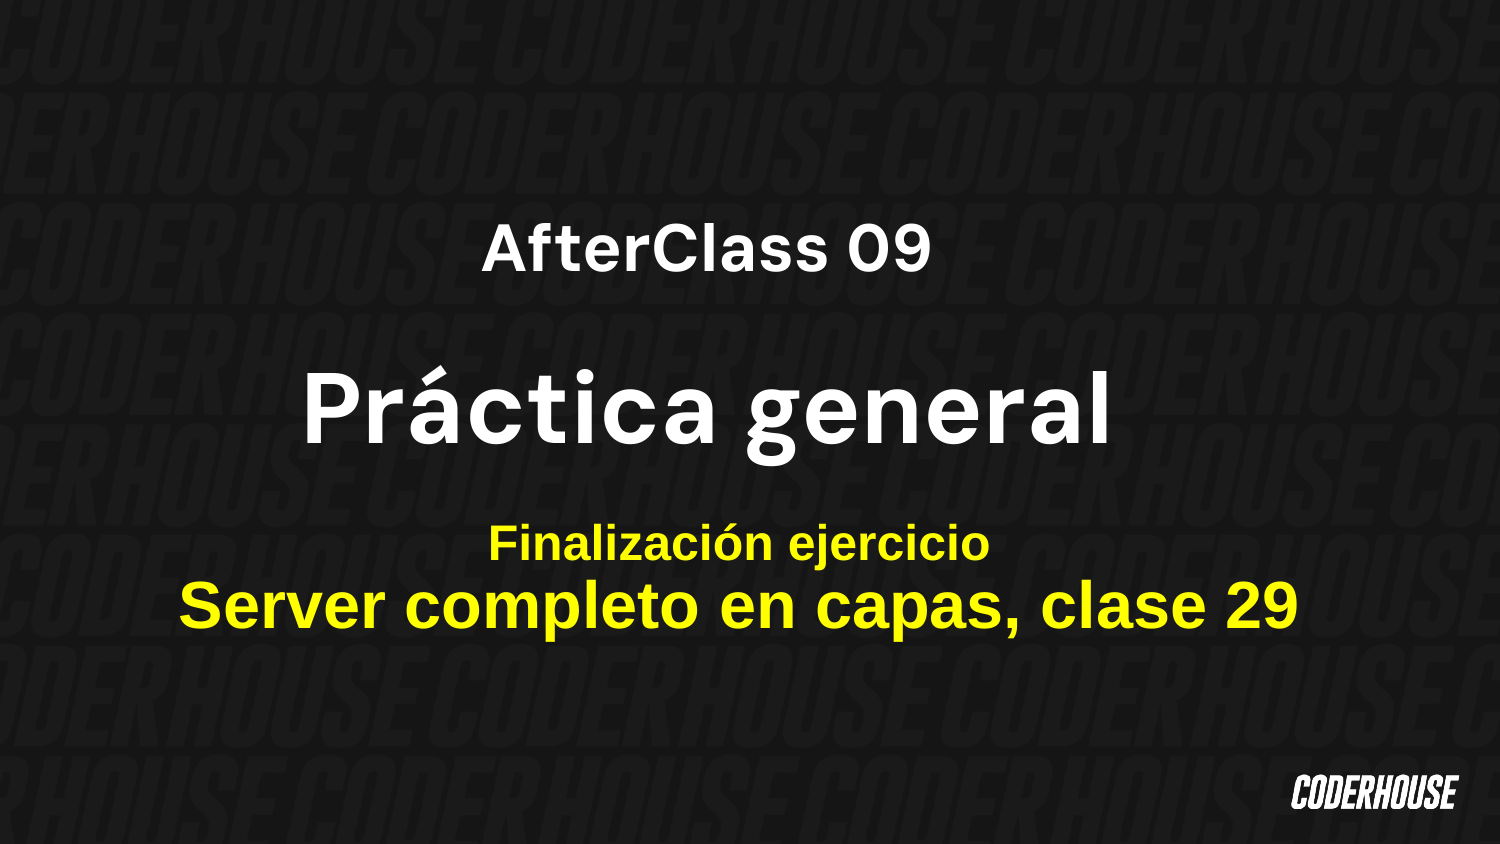

AfterClass 09

Práctica general
Finalización ejercicio
Server completo en capas, clase 29